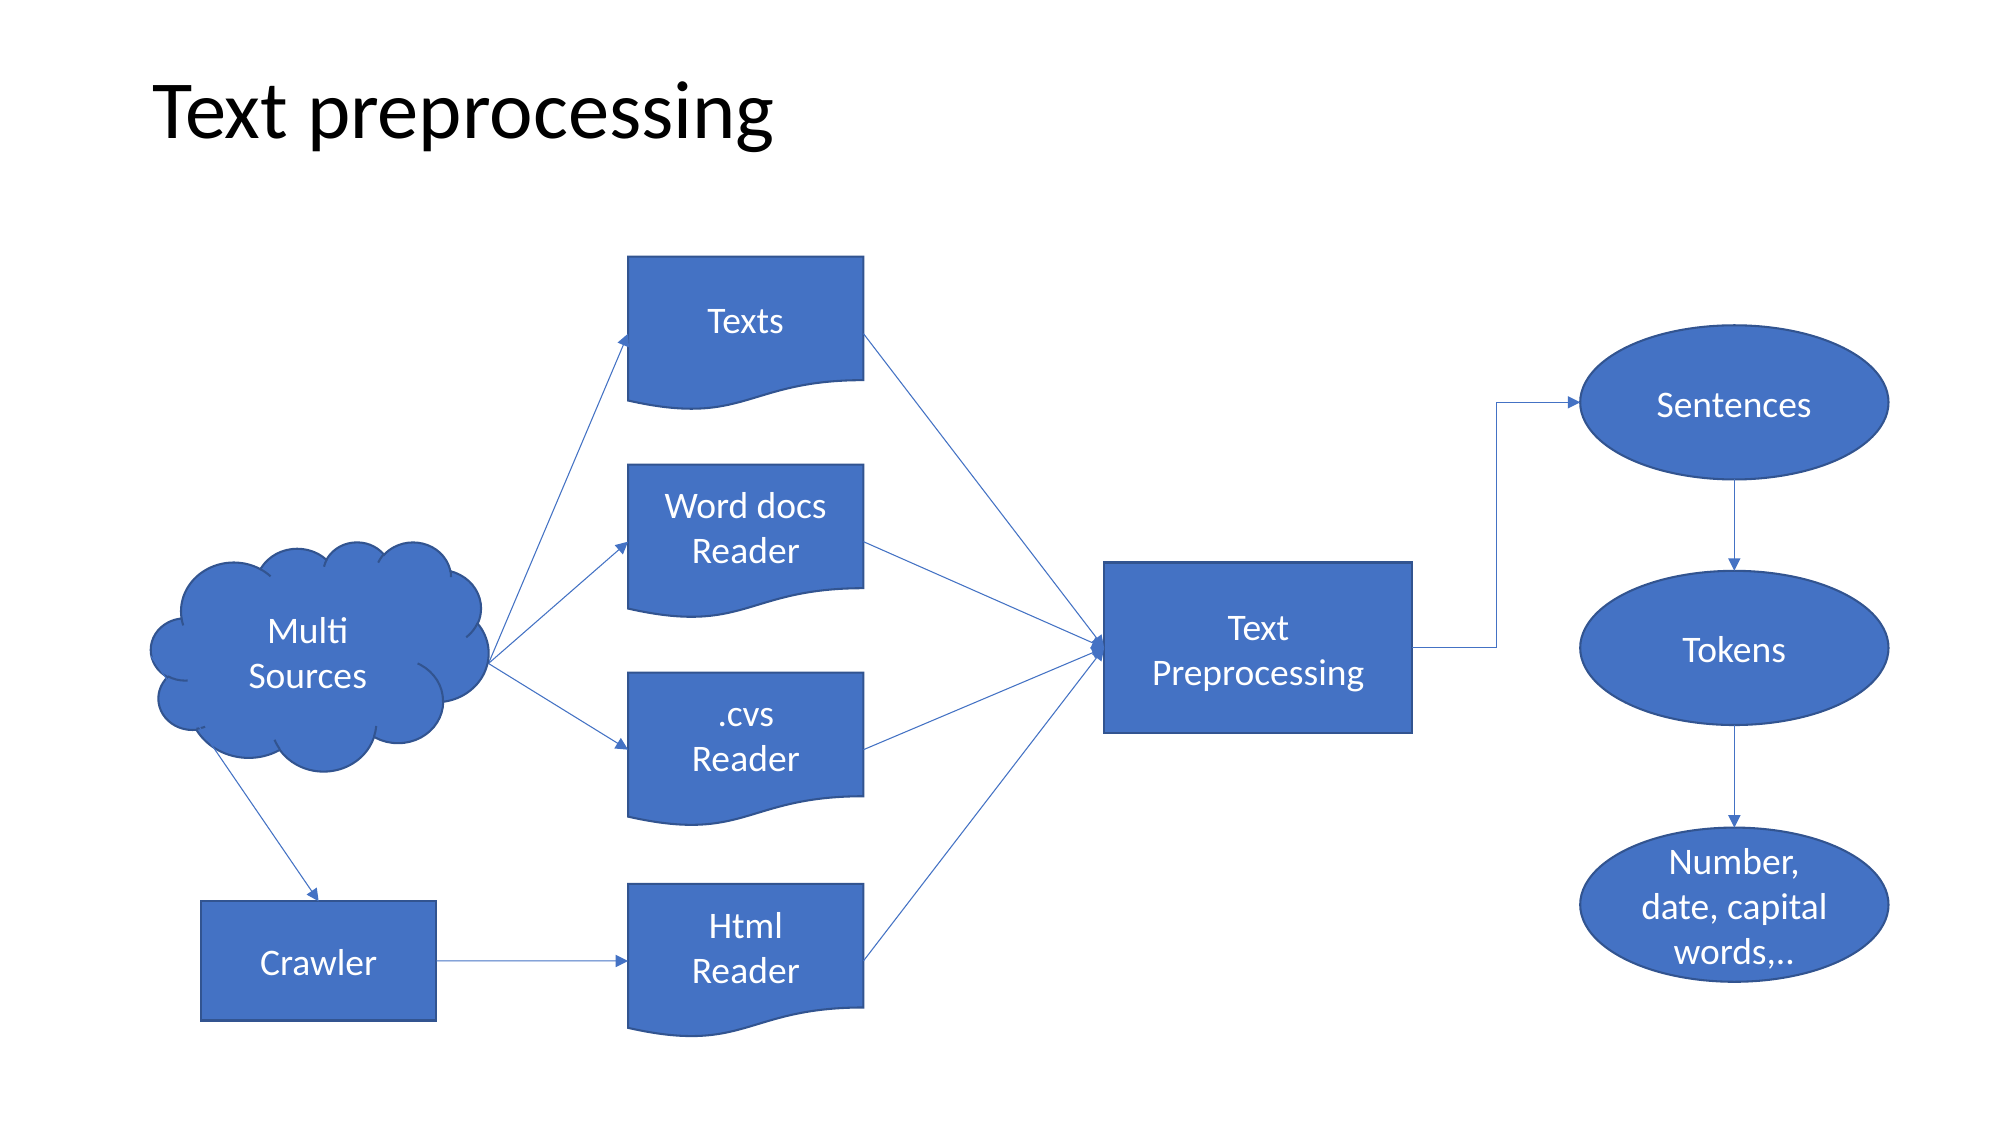

# Text preprocessing
Texts
Sentences
Word docs
Reader
Multi Sources
Text
Preprocessing
Tokens
.cvs
Reader
Number, date, capital words,..
Html
Reader
Crawler